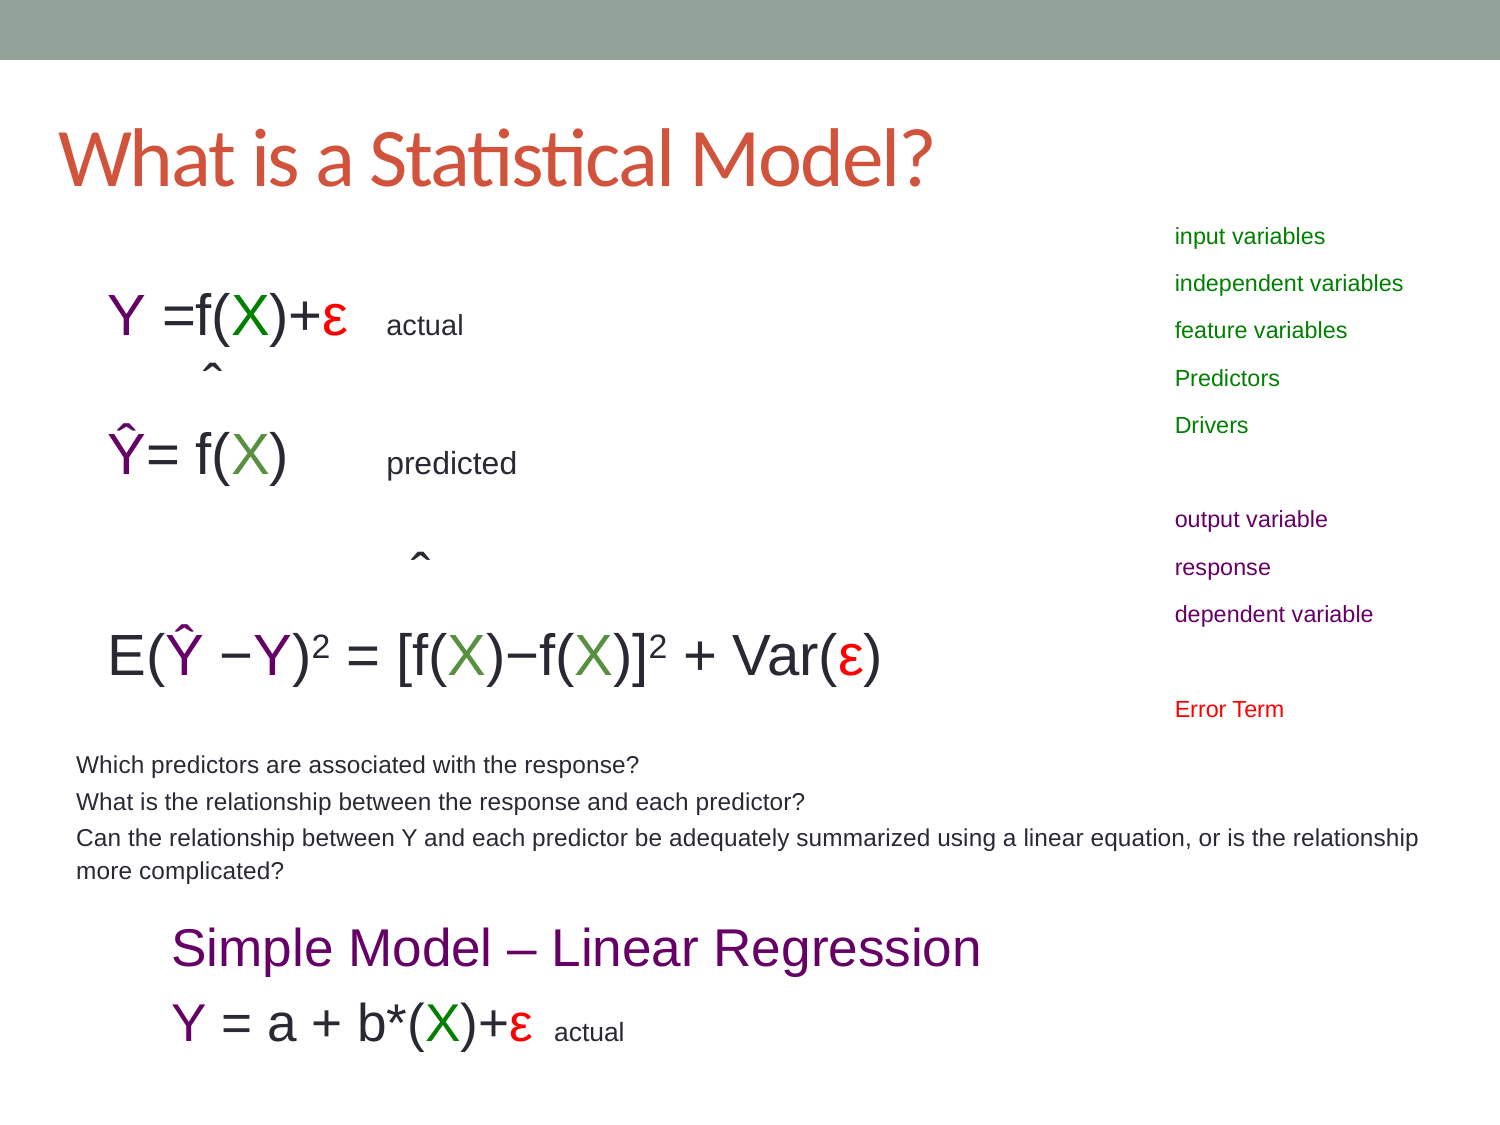

# What is a Statistical Model?
input variables
independent variables
feature variables
Predictors
Drivers

output variable
response
dependent variable

Error Term

Y =f(X)+ε 	actual
      ˆ
Ŷ= f(X) 		predicted

                   ˆ
E(Ŷ −Y)2 = [f(X)−f(X)]2 + Var(ε)

Which predictors are associated with the response?
What is the relationship between the response and each predictor?
Can the relationship between Y and each predictor be adequately summarized using a linear equation, or is the relationship more complicated?

Simple Model – Linear Regression
Y = a + b*(X)+ε 	actual